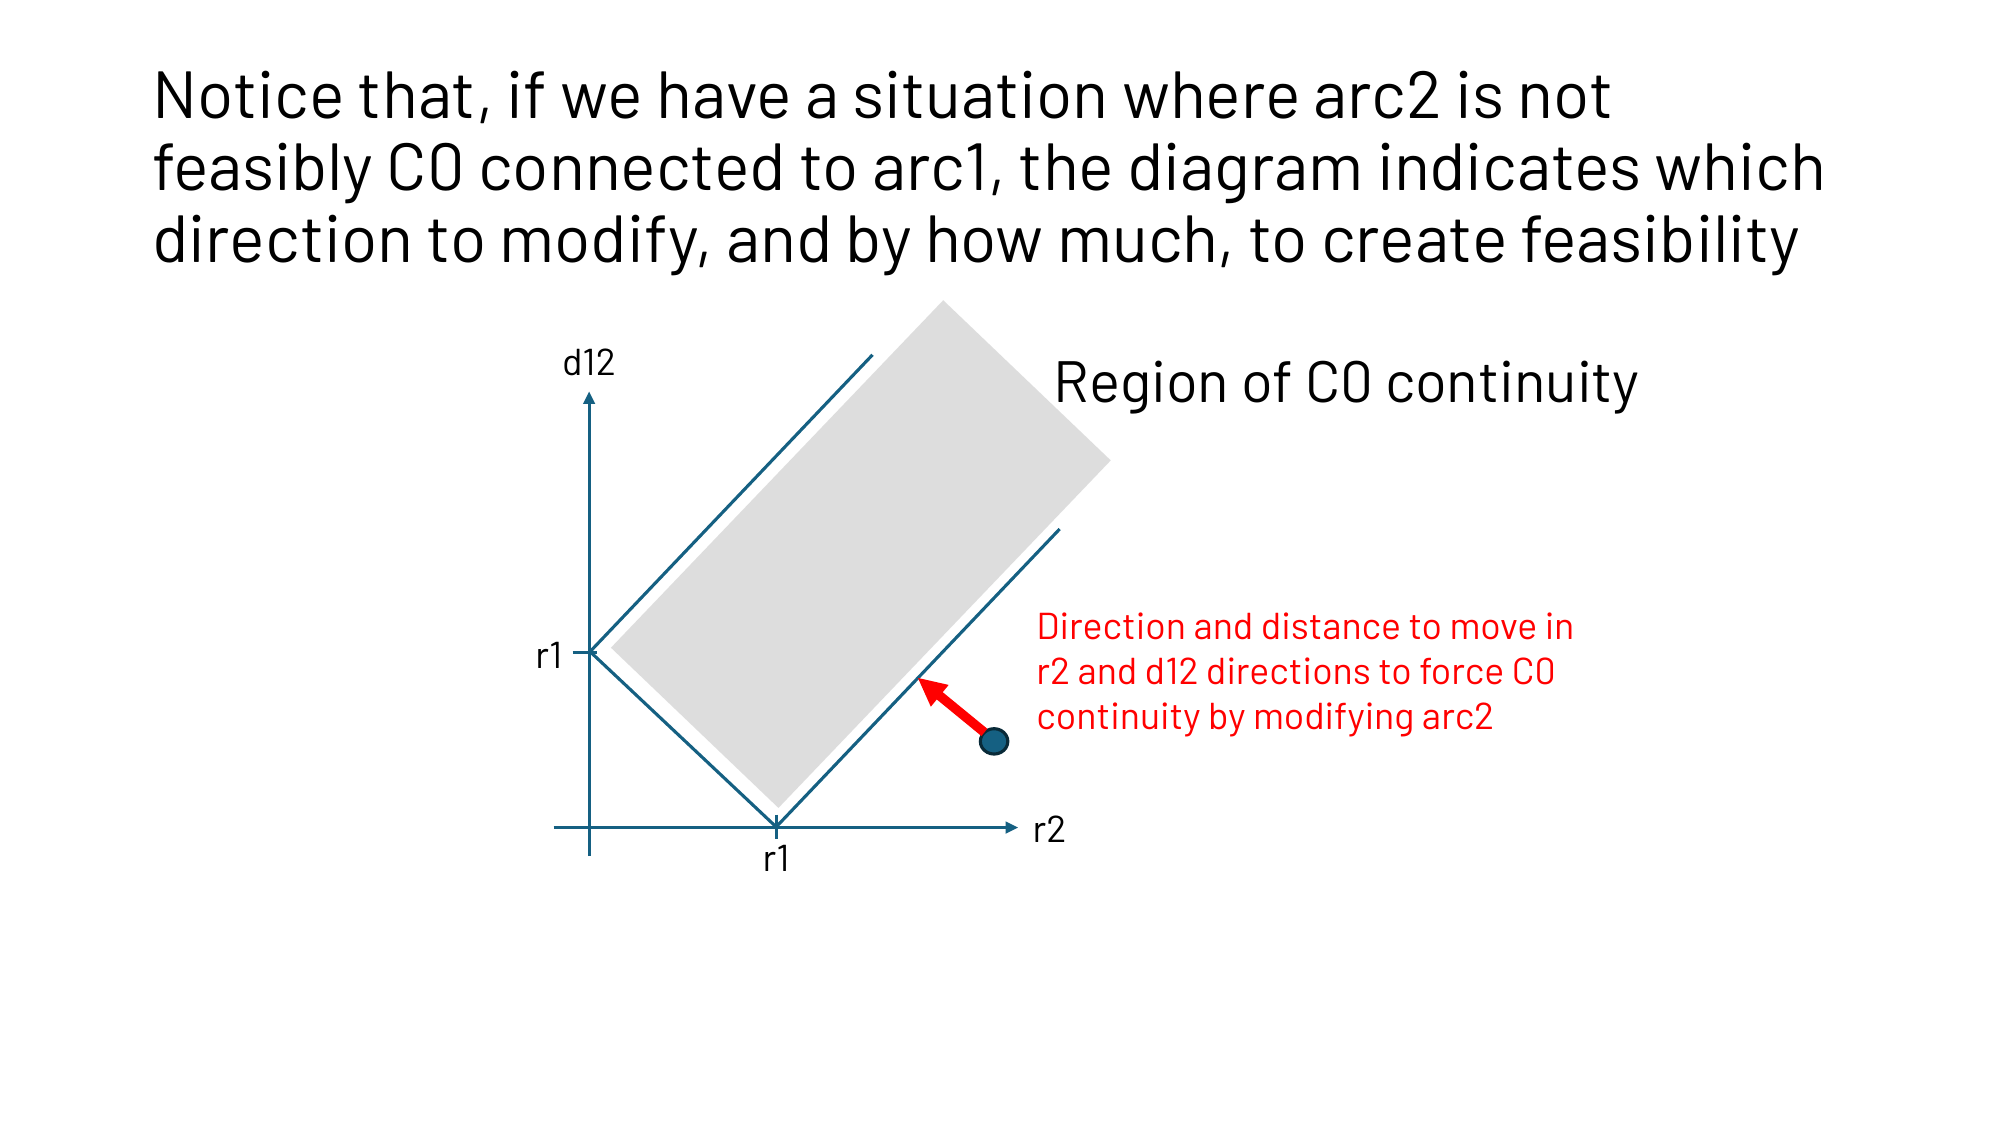

# Notice that, if we have a situation where arc2 is not feasibly C0 connected to arc1, the diagram indicates which direction to modify, and by how much, to create feasibility
d12
Region of C0 continuity

Direction and distance to move in r2 and d12 directions to force C0 continuity by modifying arc2
r1

r2
r1